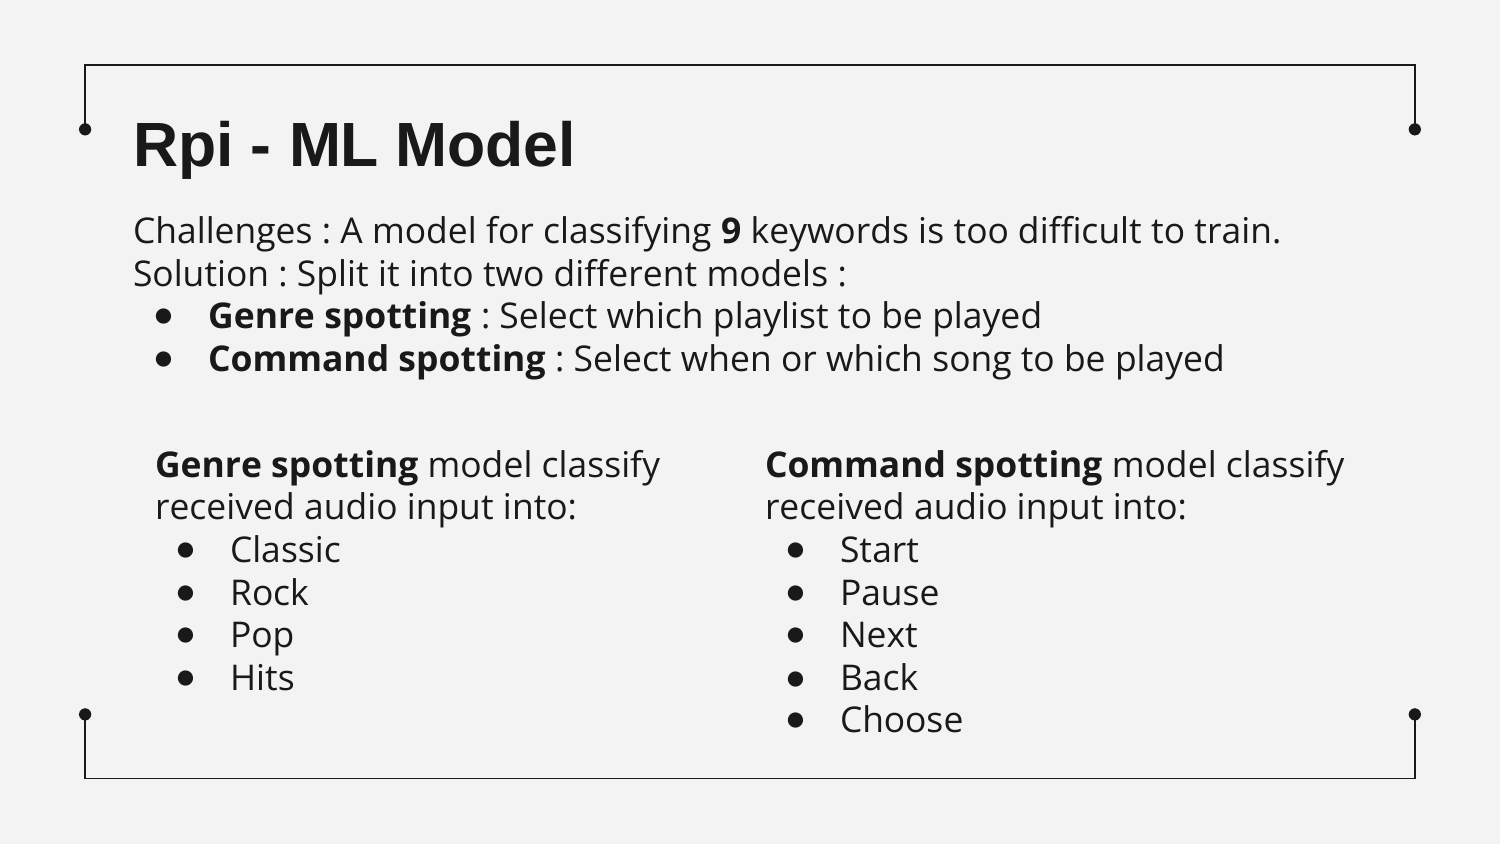

# Rpi - ML Model
Challenges : A model for classifying 9 keywords is too difficult to train.
Solution : Split it into two different models :
Genre spotting : Select which playlist to be played
Command spotting : Select when or which song to be played
Genre spotting model classify received audio input into:
Classic
Rock
Pop
Hits
Command spotting model classify received audio input into:
Start
Pause
Next
Back
Choose